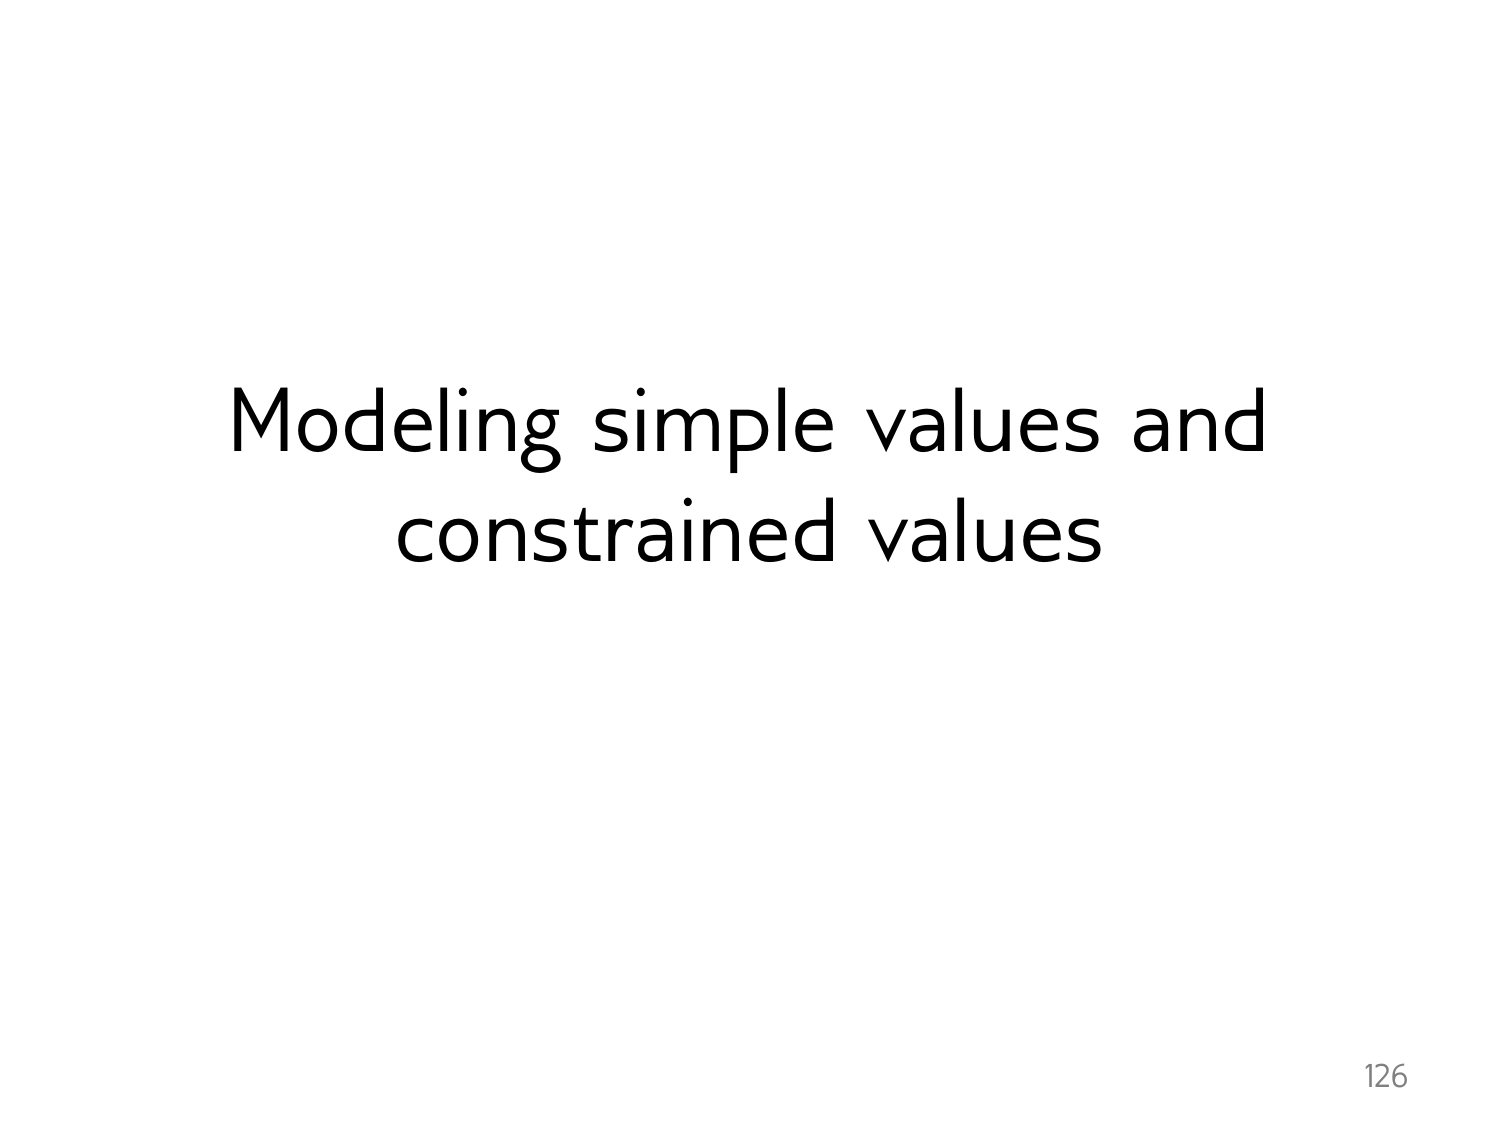

# Modeling simple values and constrained values